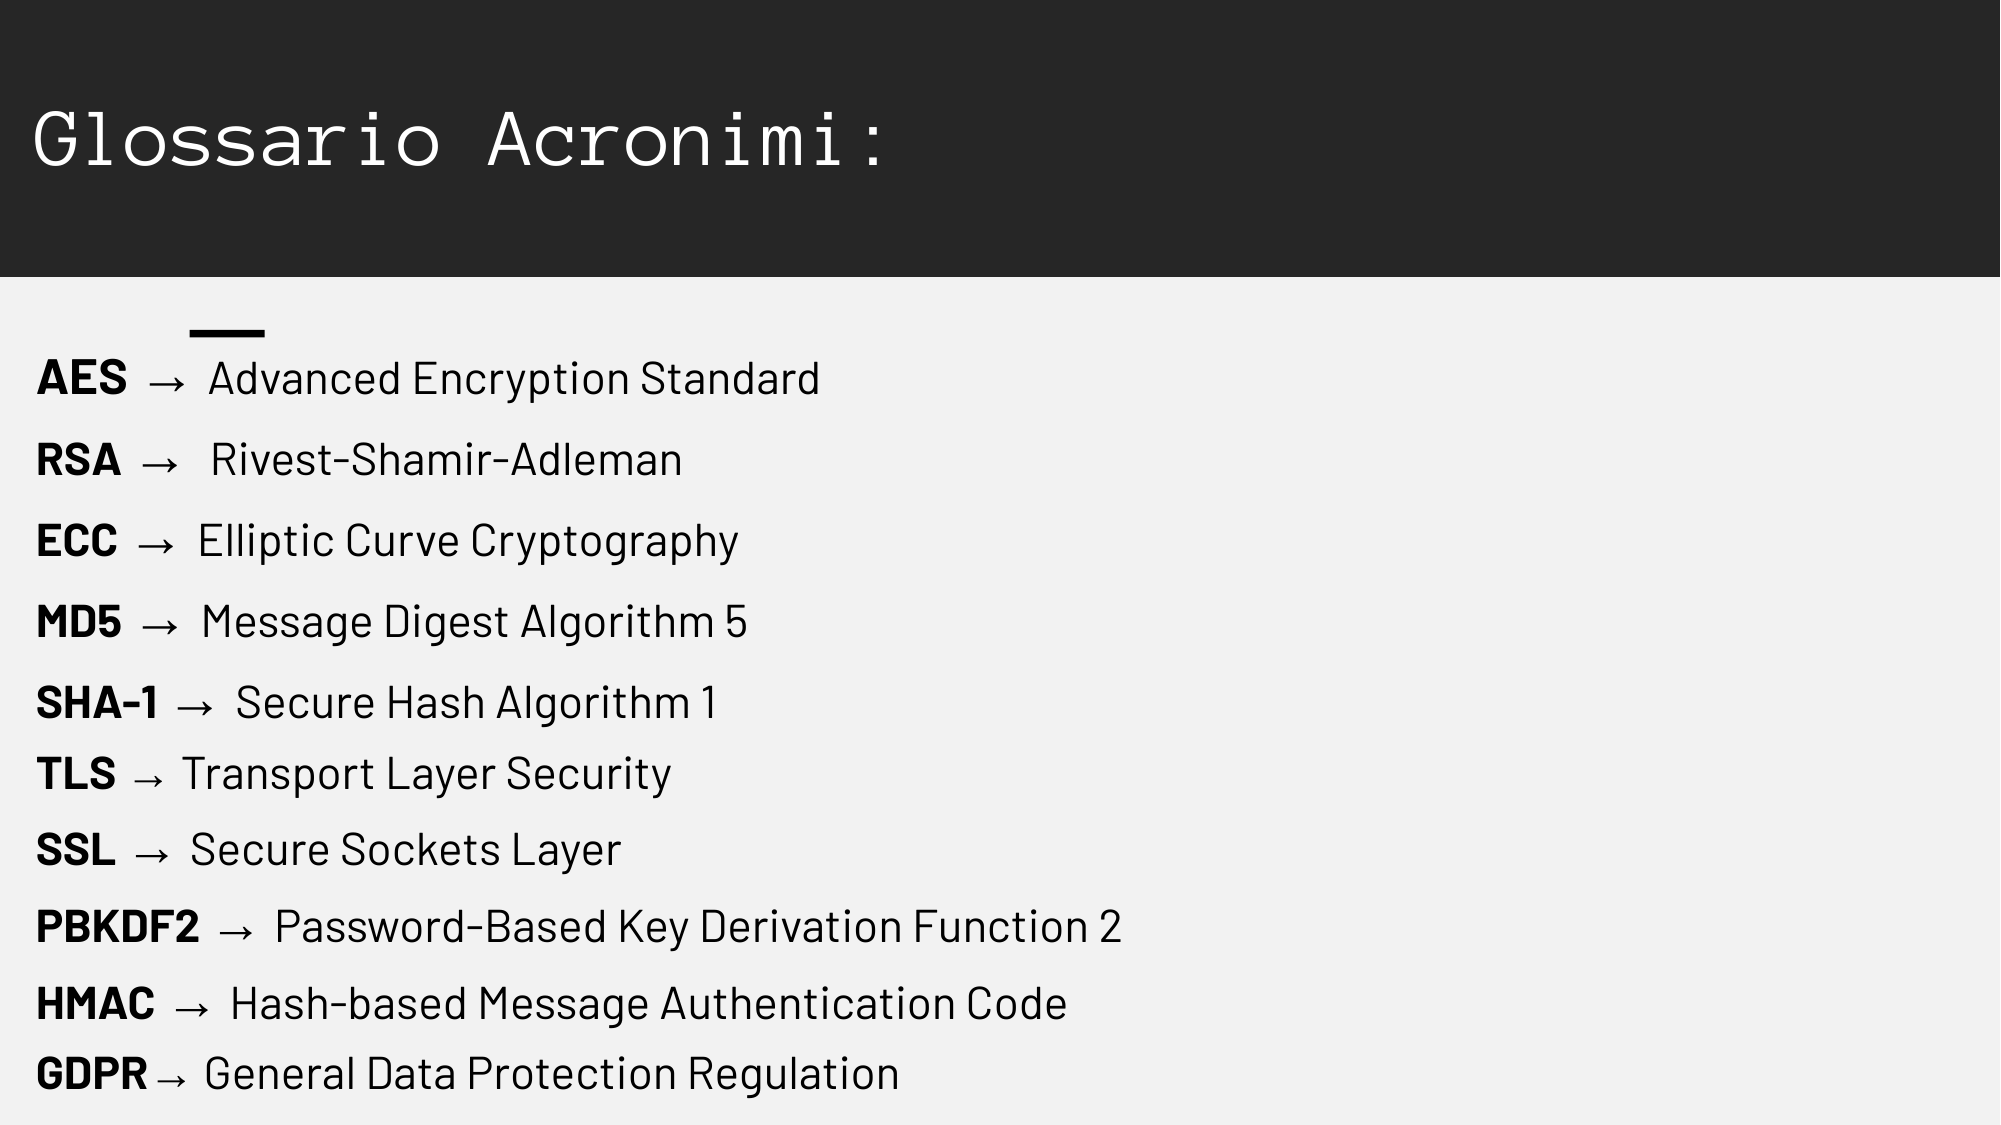

# Glossario Acronimi:

AES → Advanced Encryption Standard
RSA →  Rivest-Shamir-Adleman
ECC → Elliptic Curve Cryptography
MD5 → Message Digest Algorithm 5
SHA-1 → Secure Hash Algorithm 1
TLS → Transport Layer Security
SSL → Secure Sockets Layer
PBKDF2 → Password-Based Key Derivation Function 2
HMAC → Hash-based Message Authentication Code
GDPR→ General Data Protection Regulation